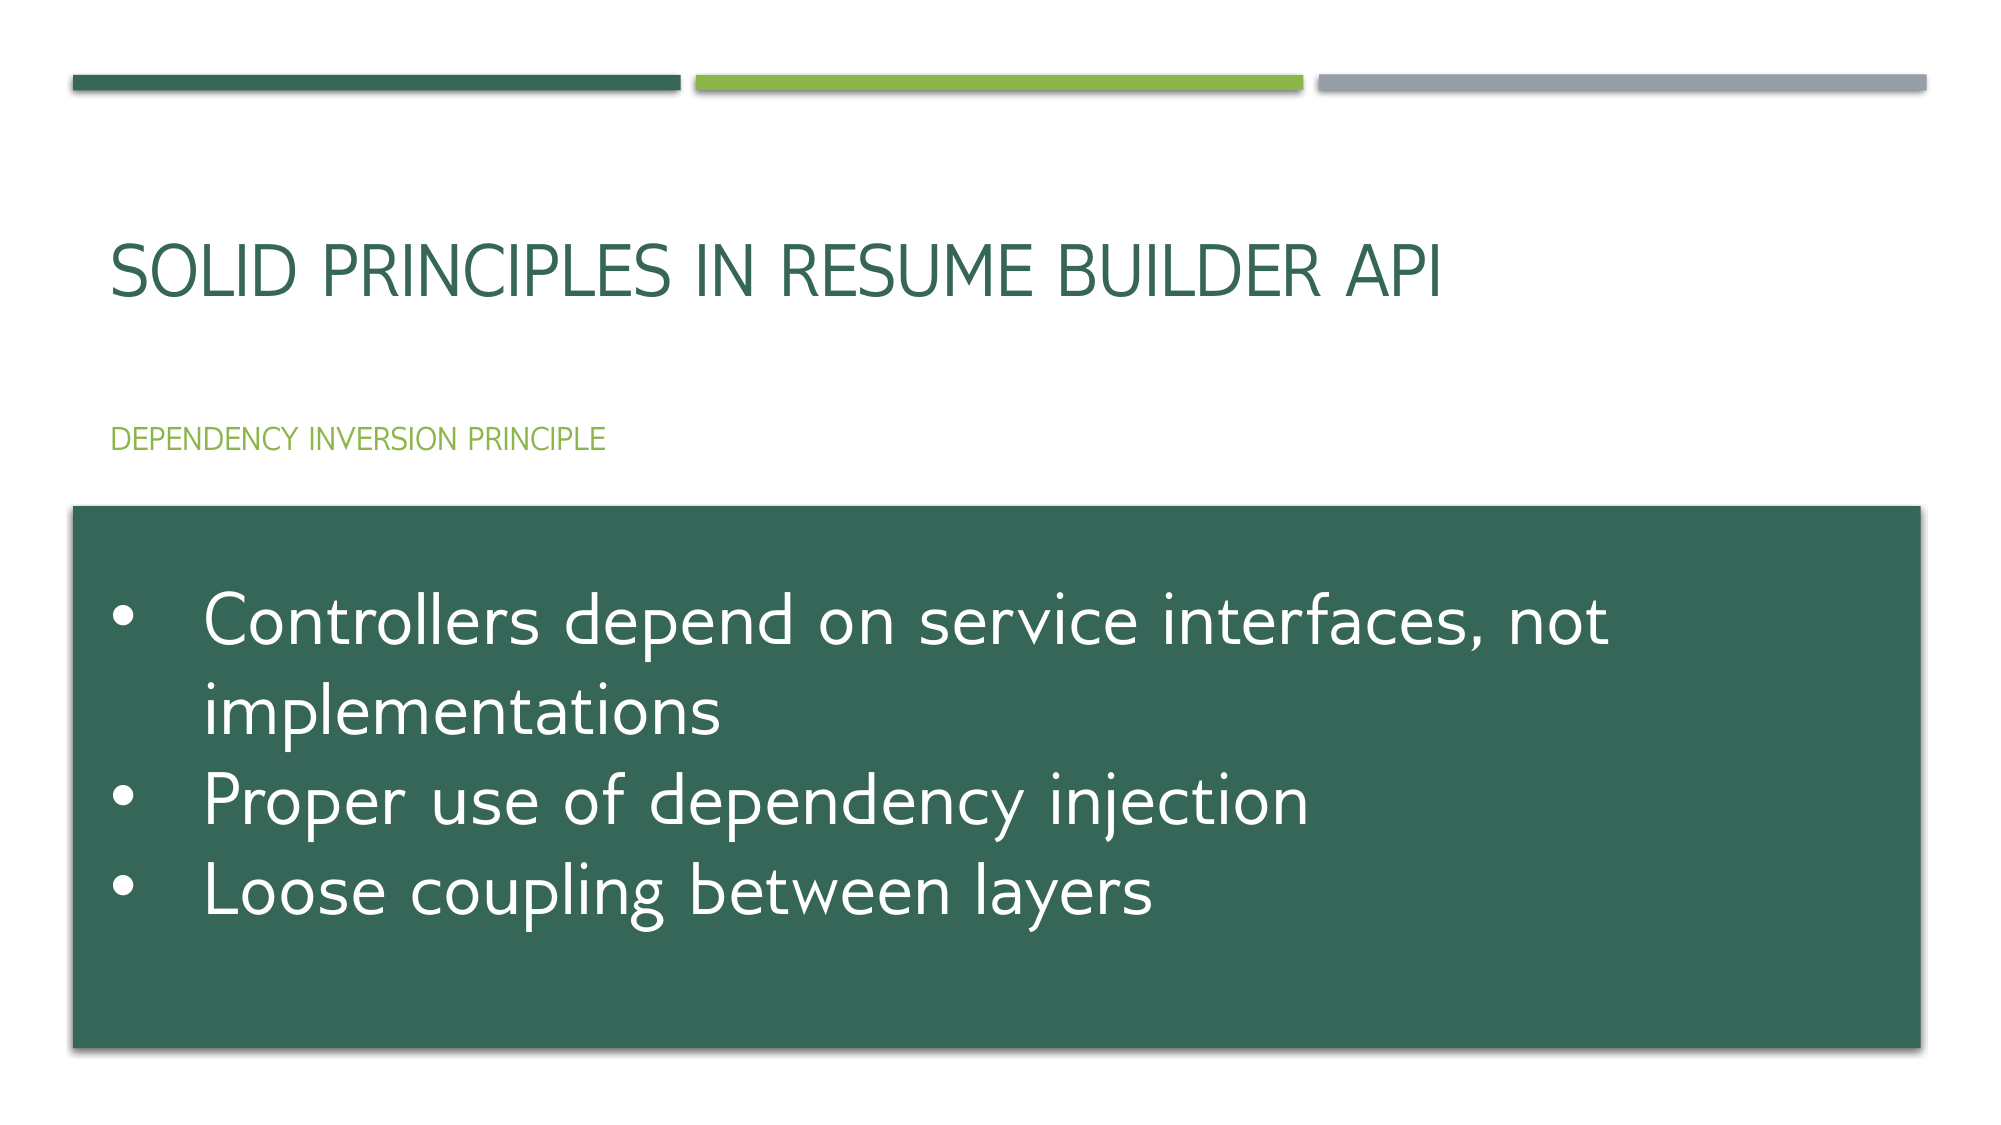

# SOLID Principles in Resume Builder API

Dependency Inversion Principle
Controllers depend on service interfaces, not implementations
Proper use of dependency injection
Loose coupling between layers